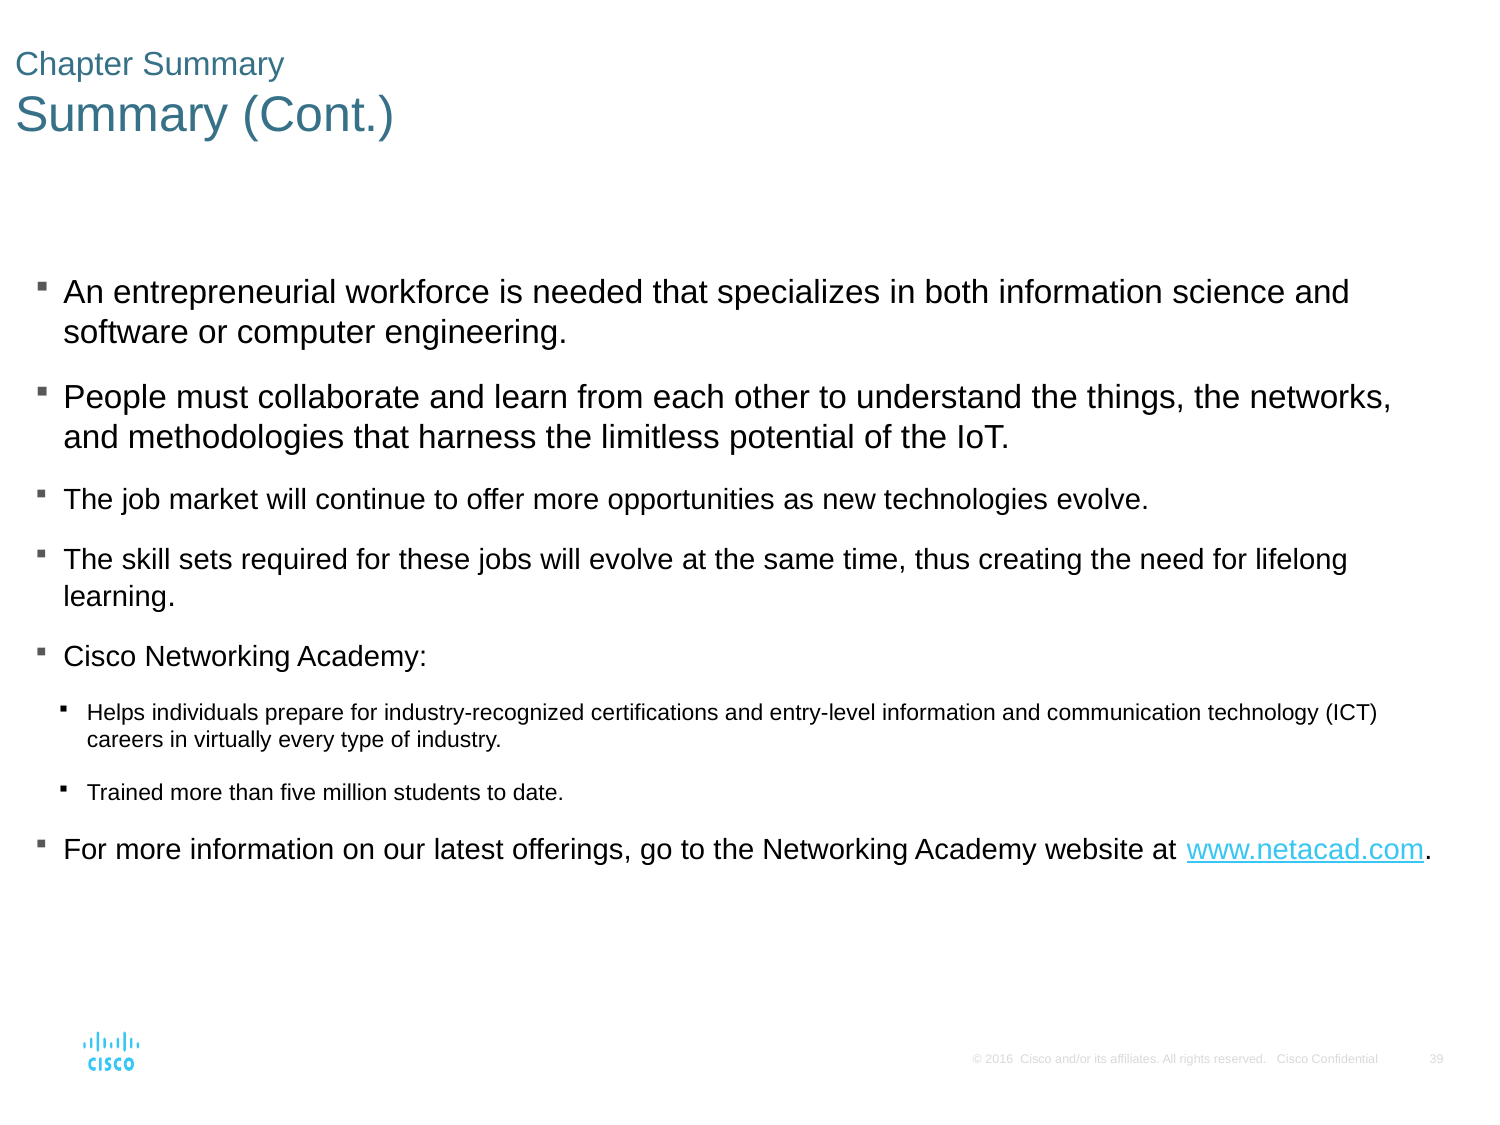

# Chapter Summary Summary (Cont.)
An entrepreneurial workforce is needed that specializes in both information science and software or computer engineering.
People must collaborate and learn from each other to understand the things, the networks, and methodologies that harness the limitless potential of the IoT.
The job market will continue to offer more opportunities as new technologies evolve.
The skill sets required for these jobs will evolve at the same time, thus creating the need for lifelong learning.
Cisco Networking Academy:
Helps individuals prepare for industry-recognized certifications and entry-level information and communication technology (ICT) careers in virtually every type of industry.
Trained more than five million students to date.
For more information on our latest offerings, go to the Networking Academy website at www.netacad.com.